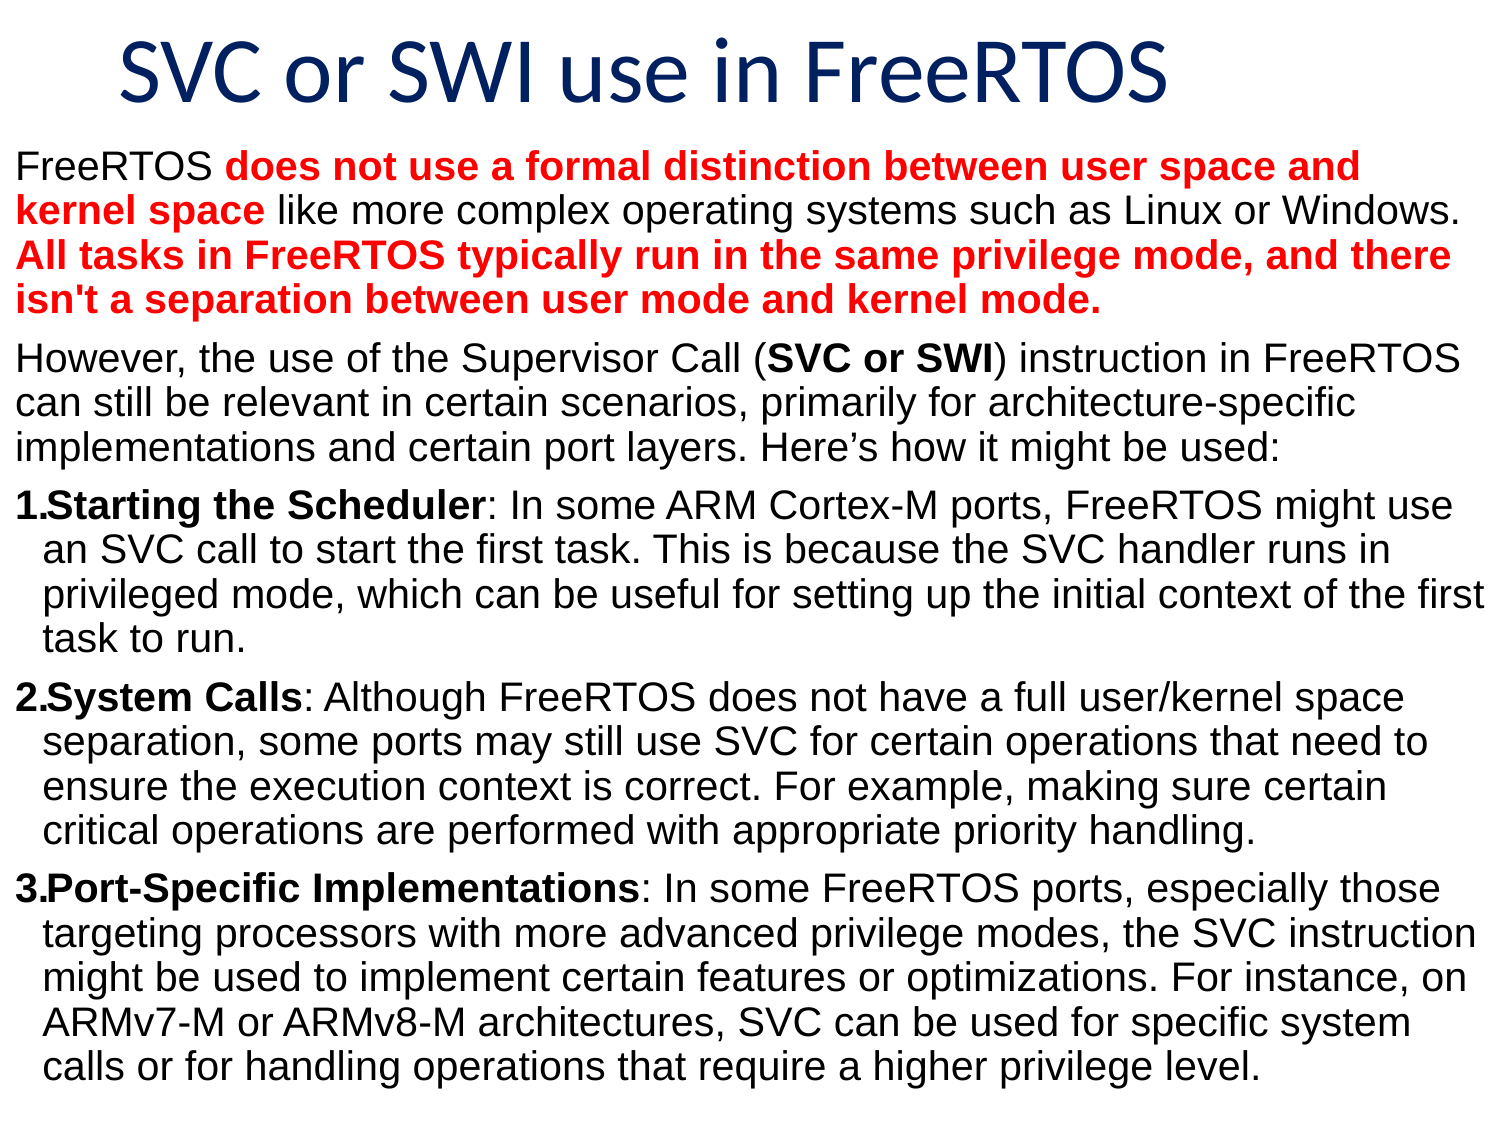

# SVC or SWI use in FreeRTOS
FreeRTOS does not use a formal distinction between user space and kernel space like more complex operating systems such as Linux or Windows. All tasks in FreeRTOS typically run in the same privilege mode, and there isn't a separation between user mode and kernel mode.
However, the use of the Supervisor Call (SVC or SWI) instruction in FreeRTOS can still be relevant in certain scenarios, primarily for architecture-specific implementations and certain port layers. Here’s how it might be used:
Starting the Scheduler: In some ARM Cortex-M ports, FreeRTOS might use an SVC call to start the first task. This is because the SVC handler runs in privileged mode, which can be useful for setting up the initial context of the first task to run.
System Calls: Although FreeRTOS does not have a full user/kernel space separation, some ports may still use SVC for certain operations that need to ensure the execution context is correct. For example, making sure certain critical operations are performed with appropriate priority handling.
Port-Specific Implementations: In some FreeRTOS ports, especially those targeting processors with more advanced privilege modes, the SVC instruction might be used to implement certain features or optimizations. For instance, on ARMv7-M or ARMv8-M architectures, SVC can be used for specific system calls or for handling operations that require a higher privilege level.